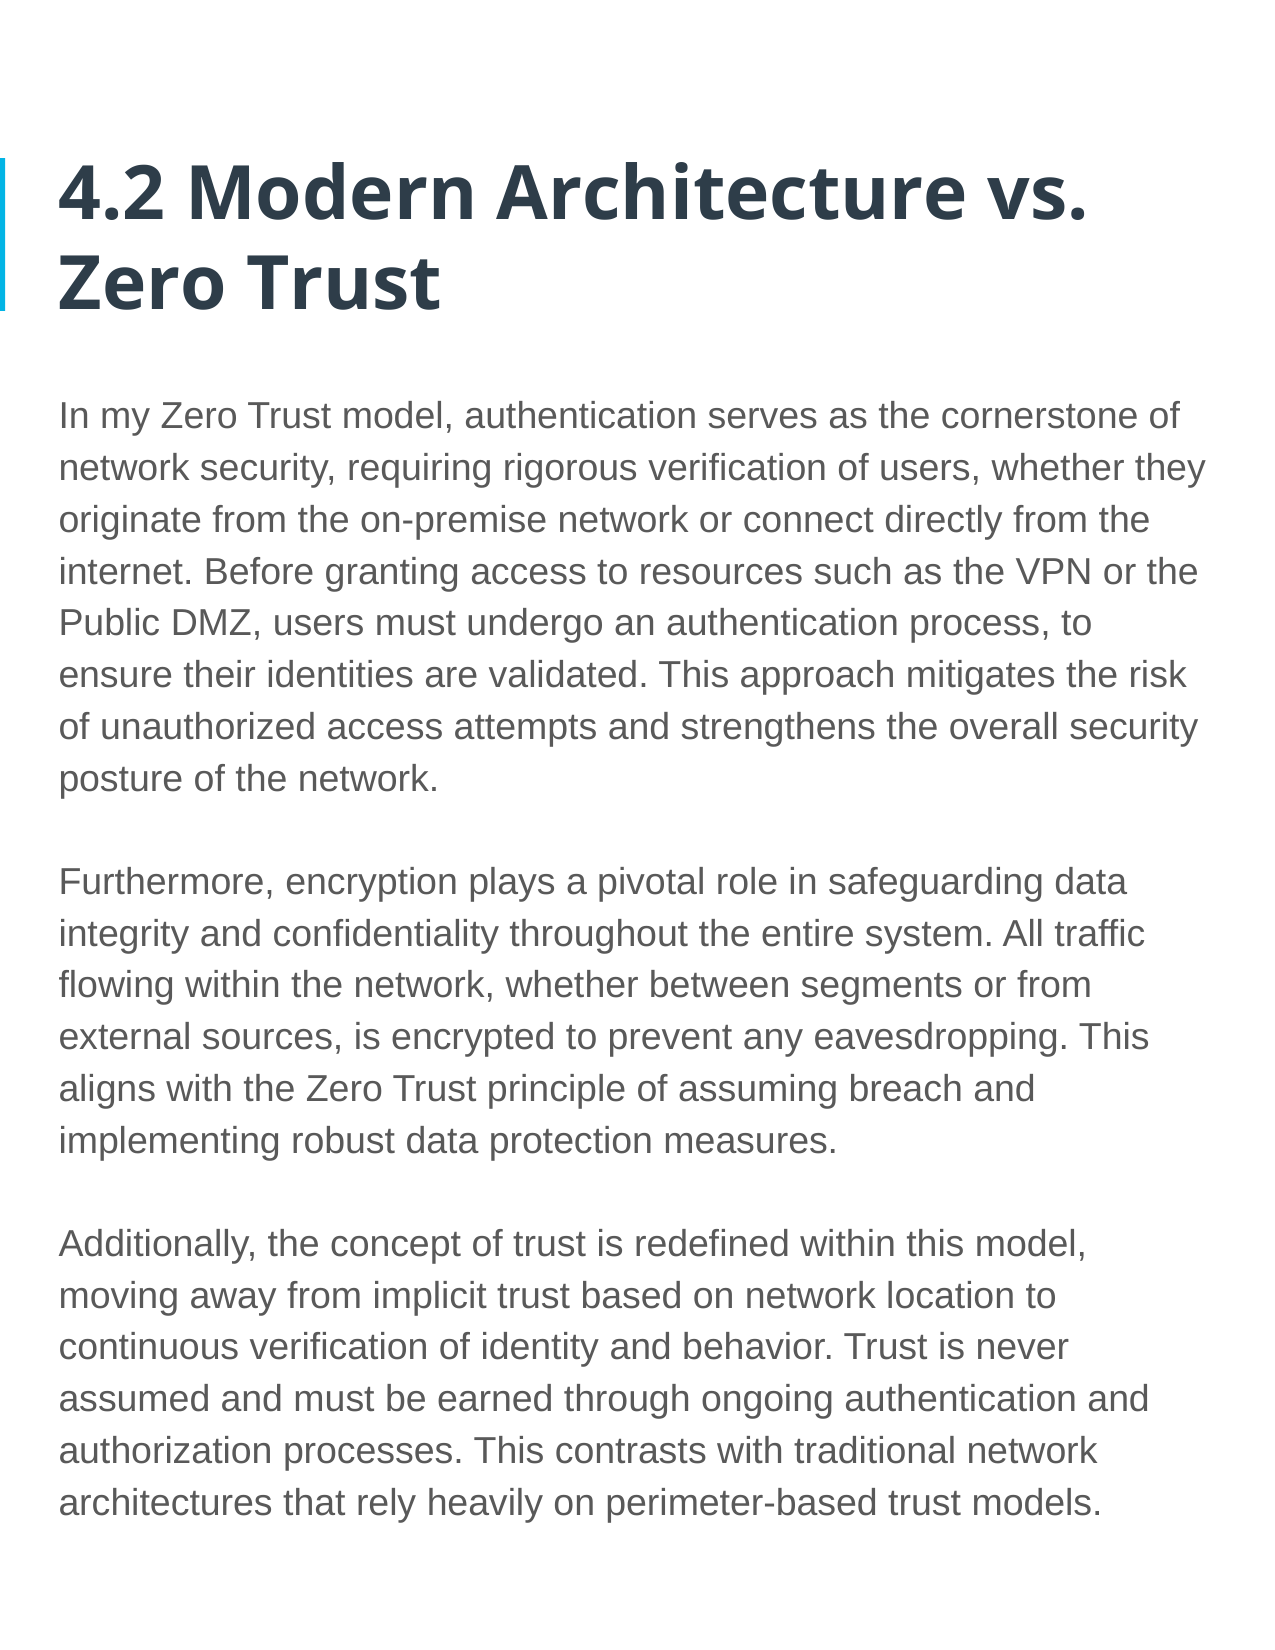

# 4.2 Modern Architecture vs. Zero Trust
In my Zero Trust model, authentication serves as the cornerstone of network security, requiring rigorous verification of users, whether they originate from the on-premise network or connect directly from the internet. Before granting access to resources such as the VPN or the Public DMZ, users must undergo an authentication process, to ensure their identities are validated. This approach mitigates the risk of unauthorized access attempts and strengthens the overall security posture of the network.

Furthermore, encryption plays a pivotal role in safeguarding data integrity and confidentiality throughout the entire system. All traffic flowing within the network, whether between segments or from external sources, is encrypted to prevent any eavesdropping. This aligns with the Zero Trust principle of assuming breach and implementing robust data protection measures.

Additionally, the concept of trust is redefined within this model, moving away from implicit trust based on network location to continuous verification of identity and behavior. Trust is never assumed and must be earned through ongoing authentication and authorization processes. This contrasts with traditional network architectures that rely heavily on perimeter-based trust models.